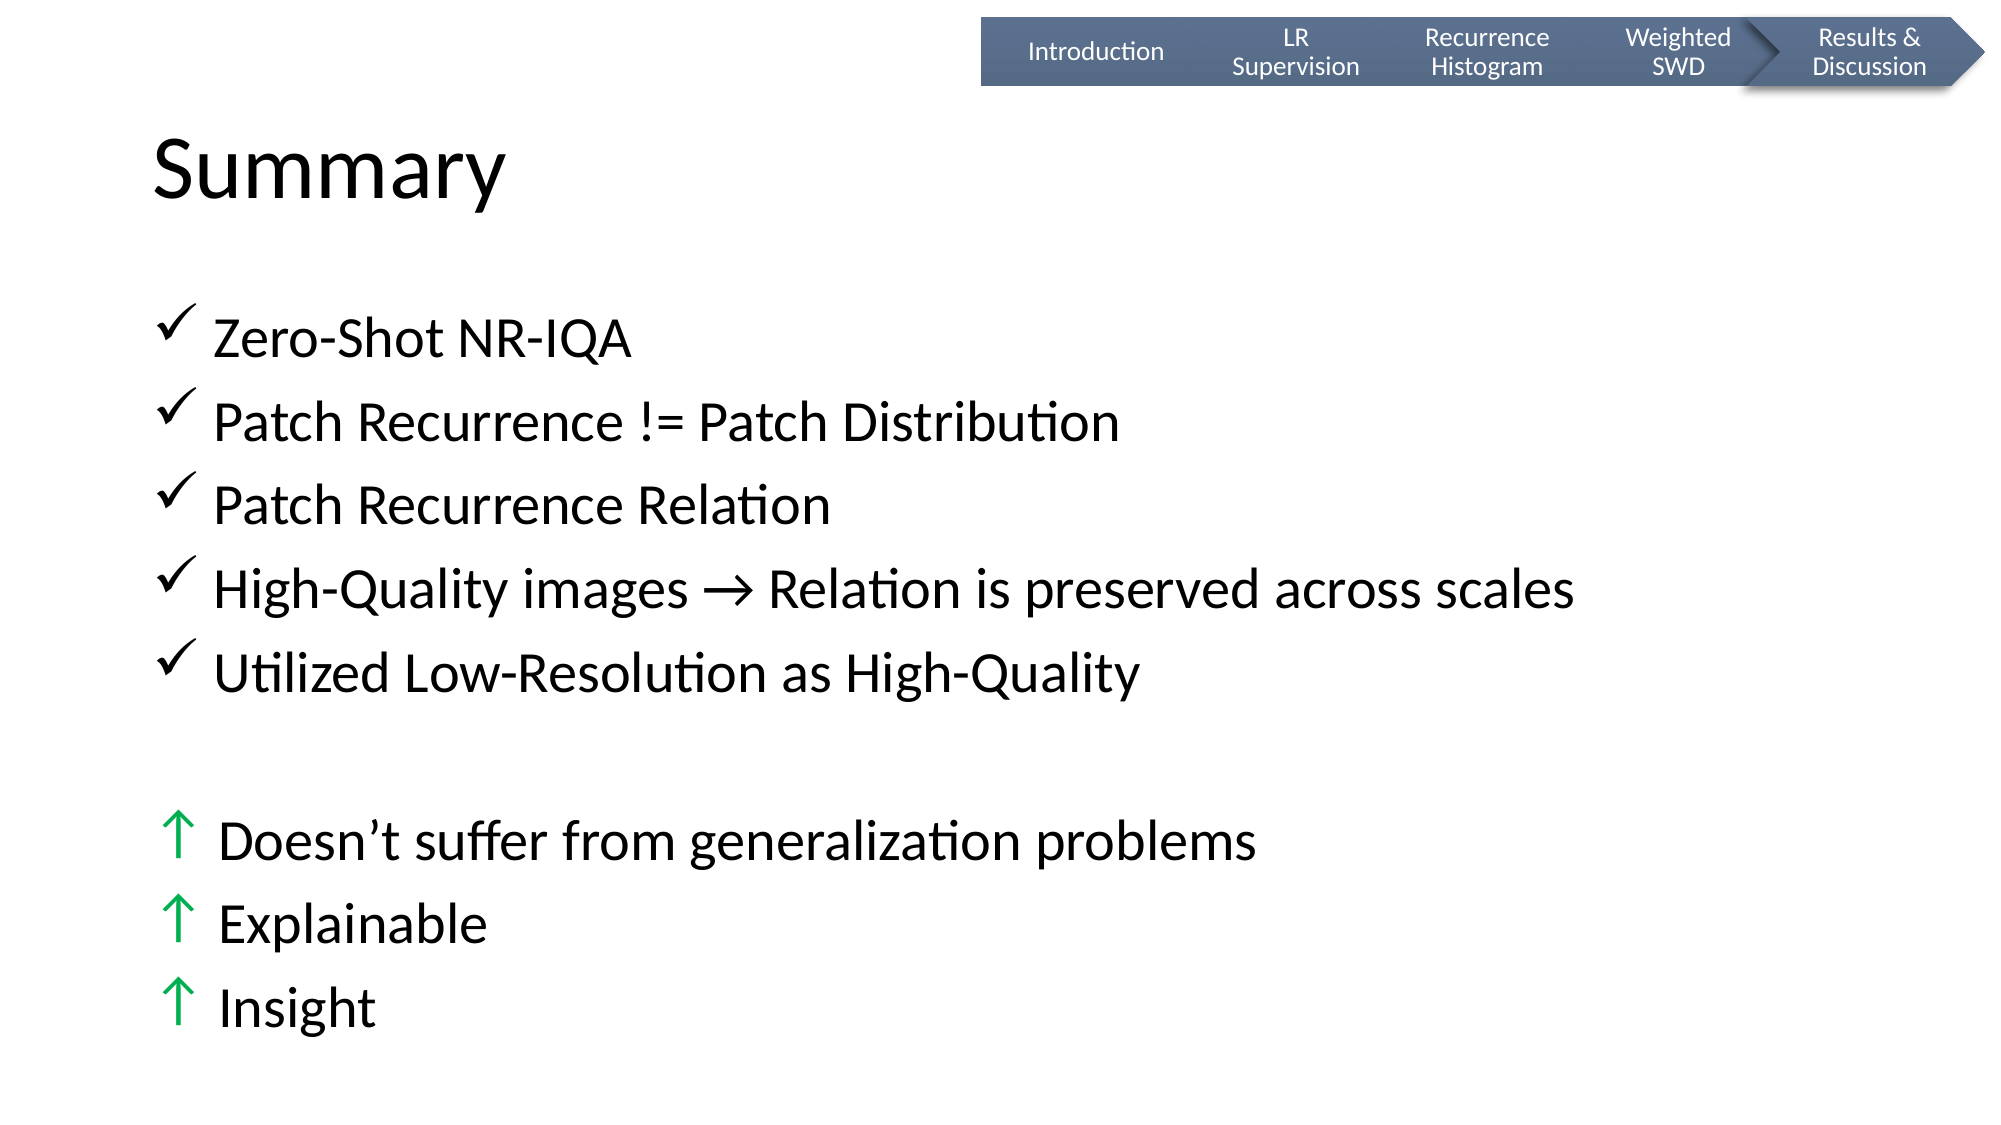

Introduction
LR Supervision
Recurrence Histogram
Weighted SWD
Results & Discussion
# Summary
 Zero-Shot NR-IQA
 Patch Recurrence != Patch Distribution
 Patch Recurrence Relation
 High-Quality images → Relation is preserved across scales
 Utilized Low-Resolution as High-Quality

 Doesn’t suffer from generalization problems
 Explainable
 Insight